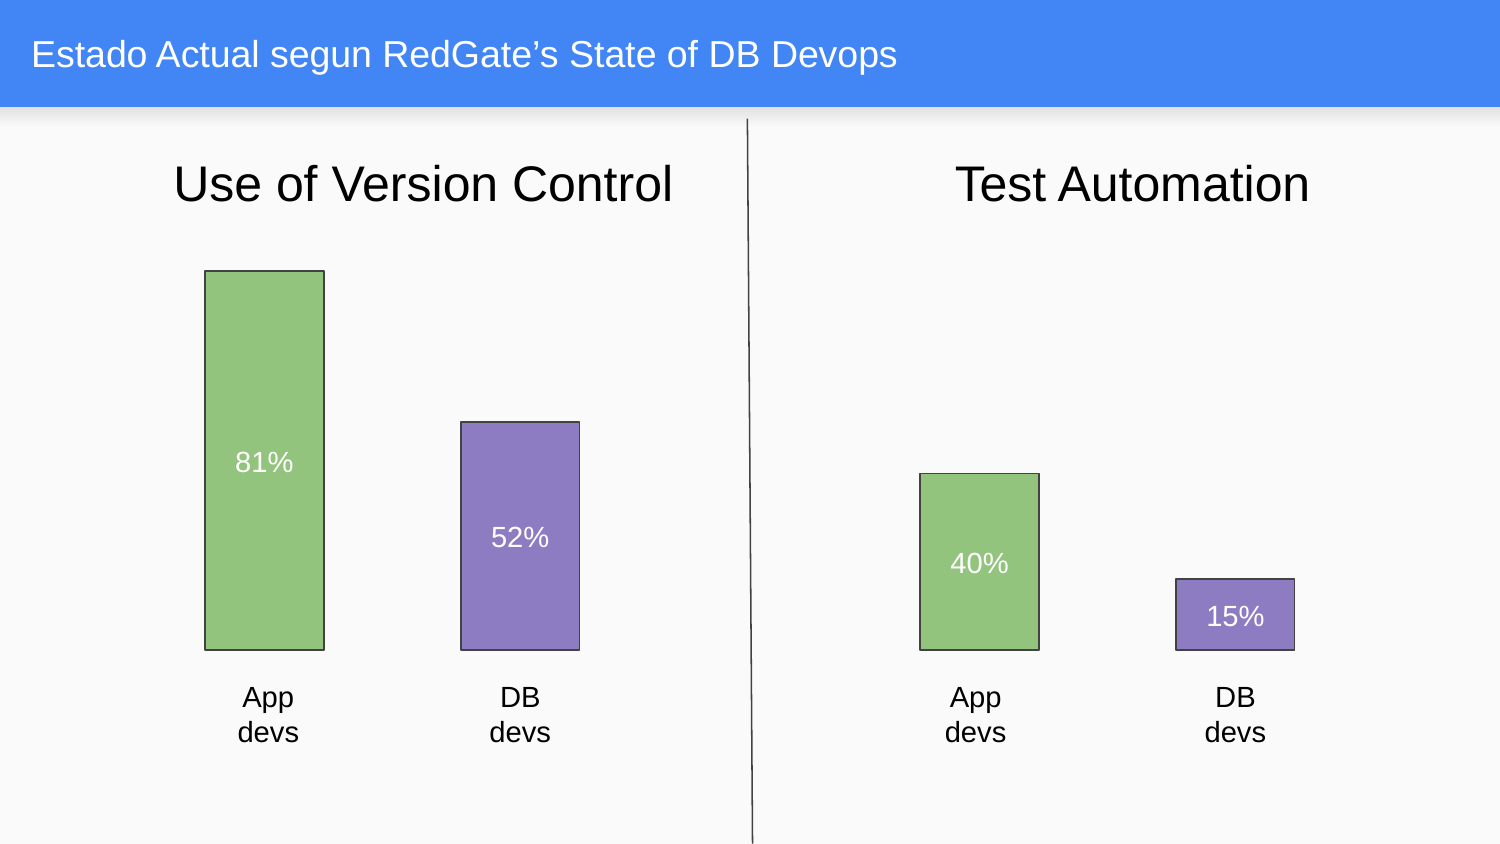

# Estado Actual segun RedGate’s State of DB Devops
Use of Version Control
81%
52%
App devs
DB devs
Test Automation
40%
15%
App devs
DB devs